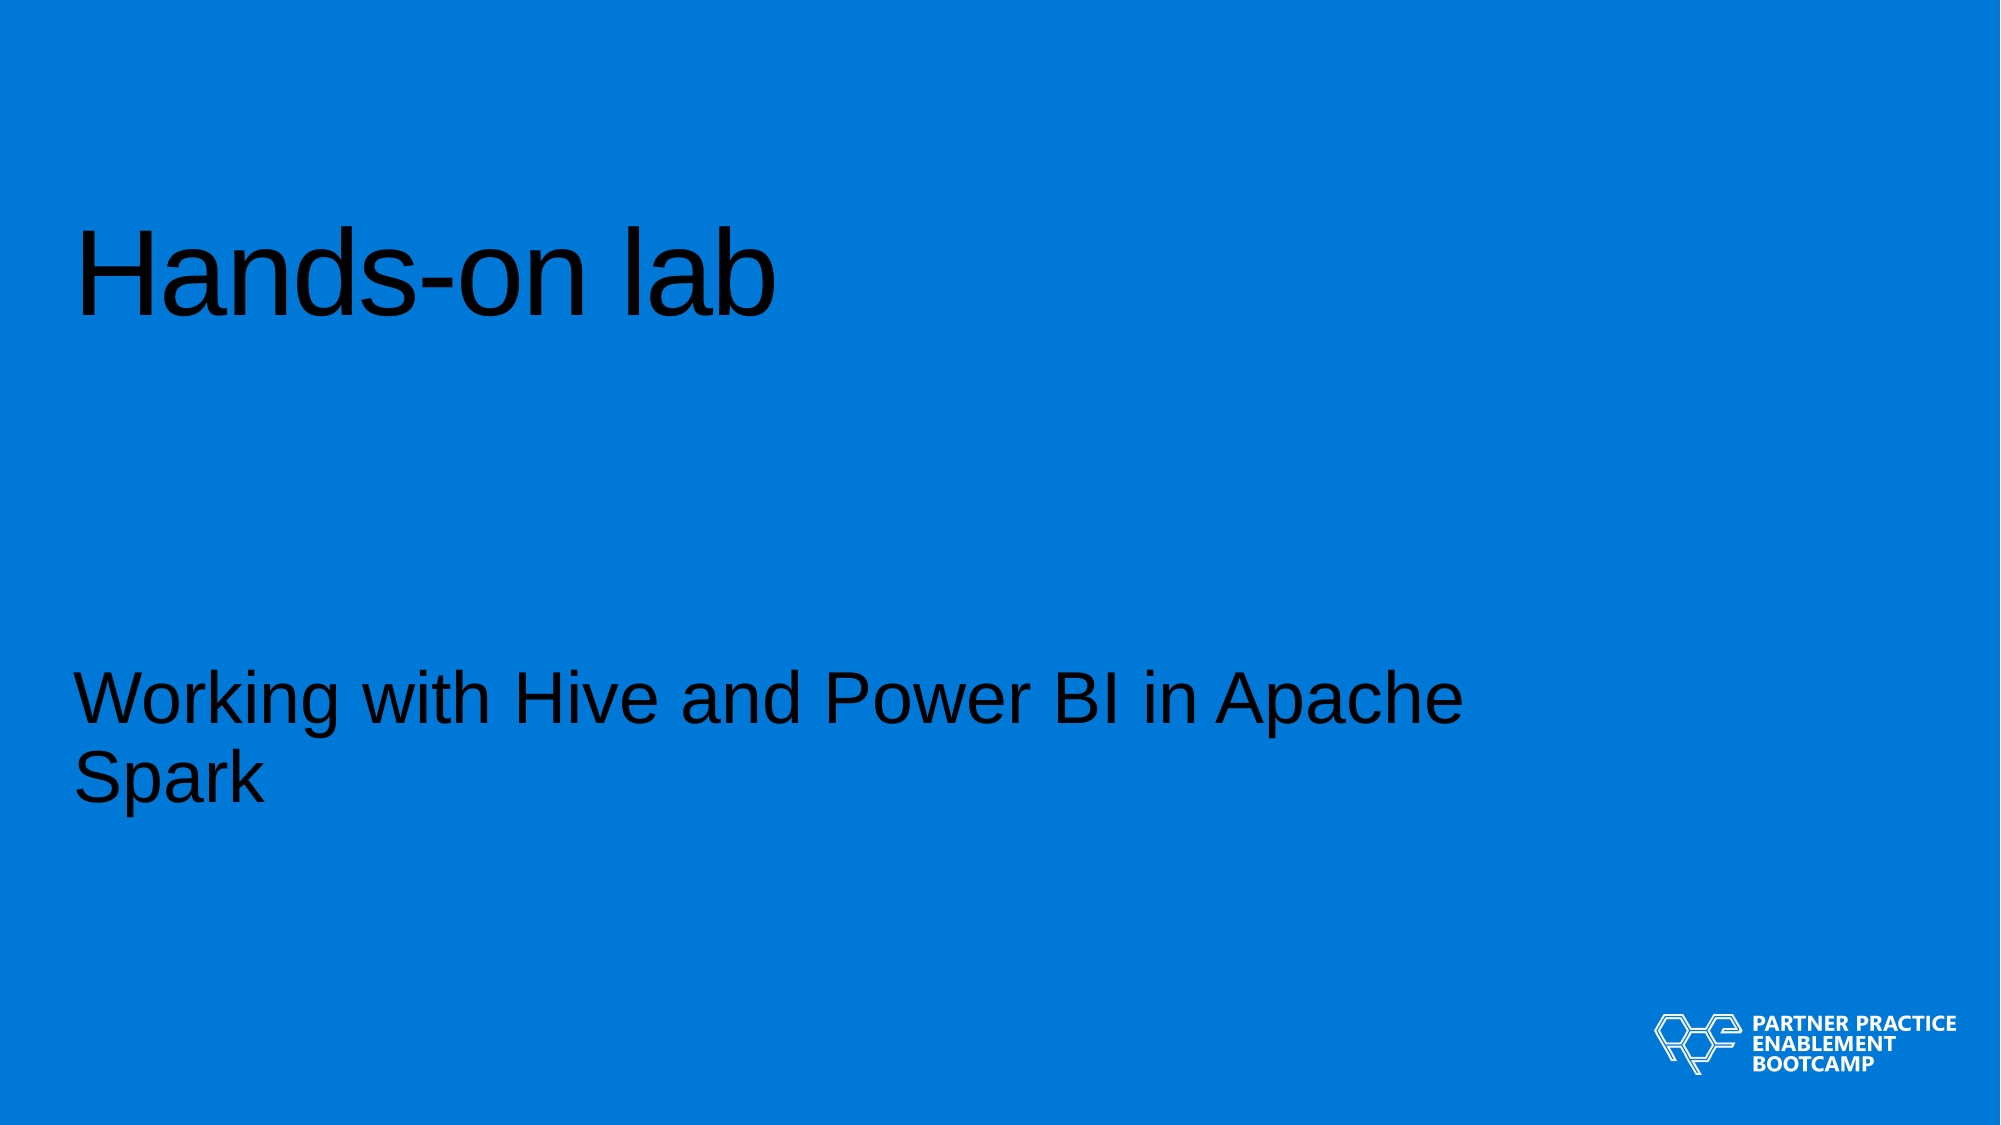

# Hands-on lab
Working with Hive and Power BI in Apache Spark